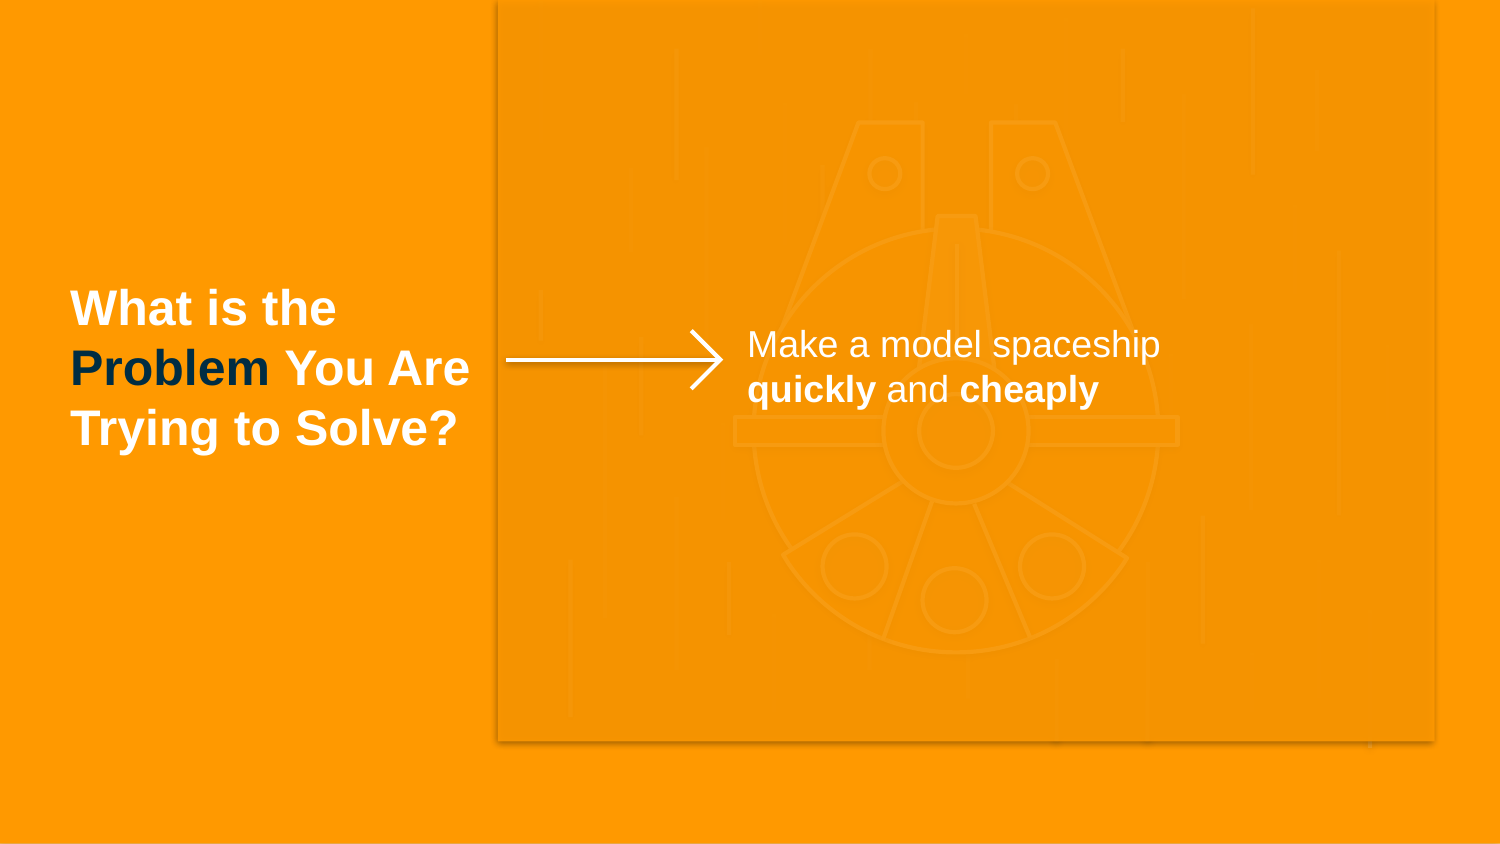

# What is the Problem You Are Trying to Solve?
Make a model spaceship
quickly and cheaply